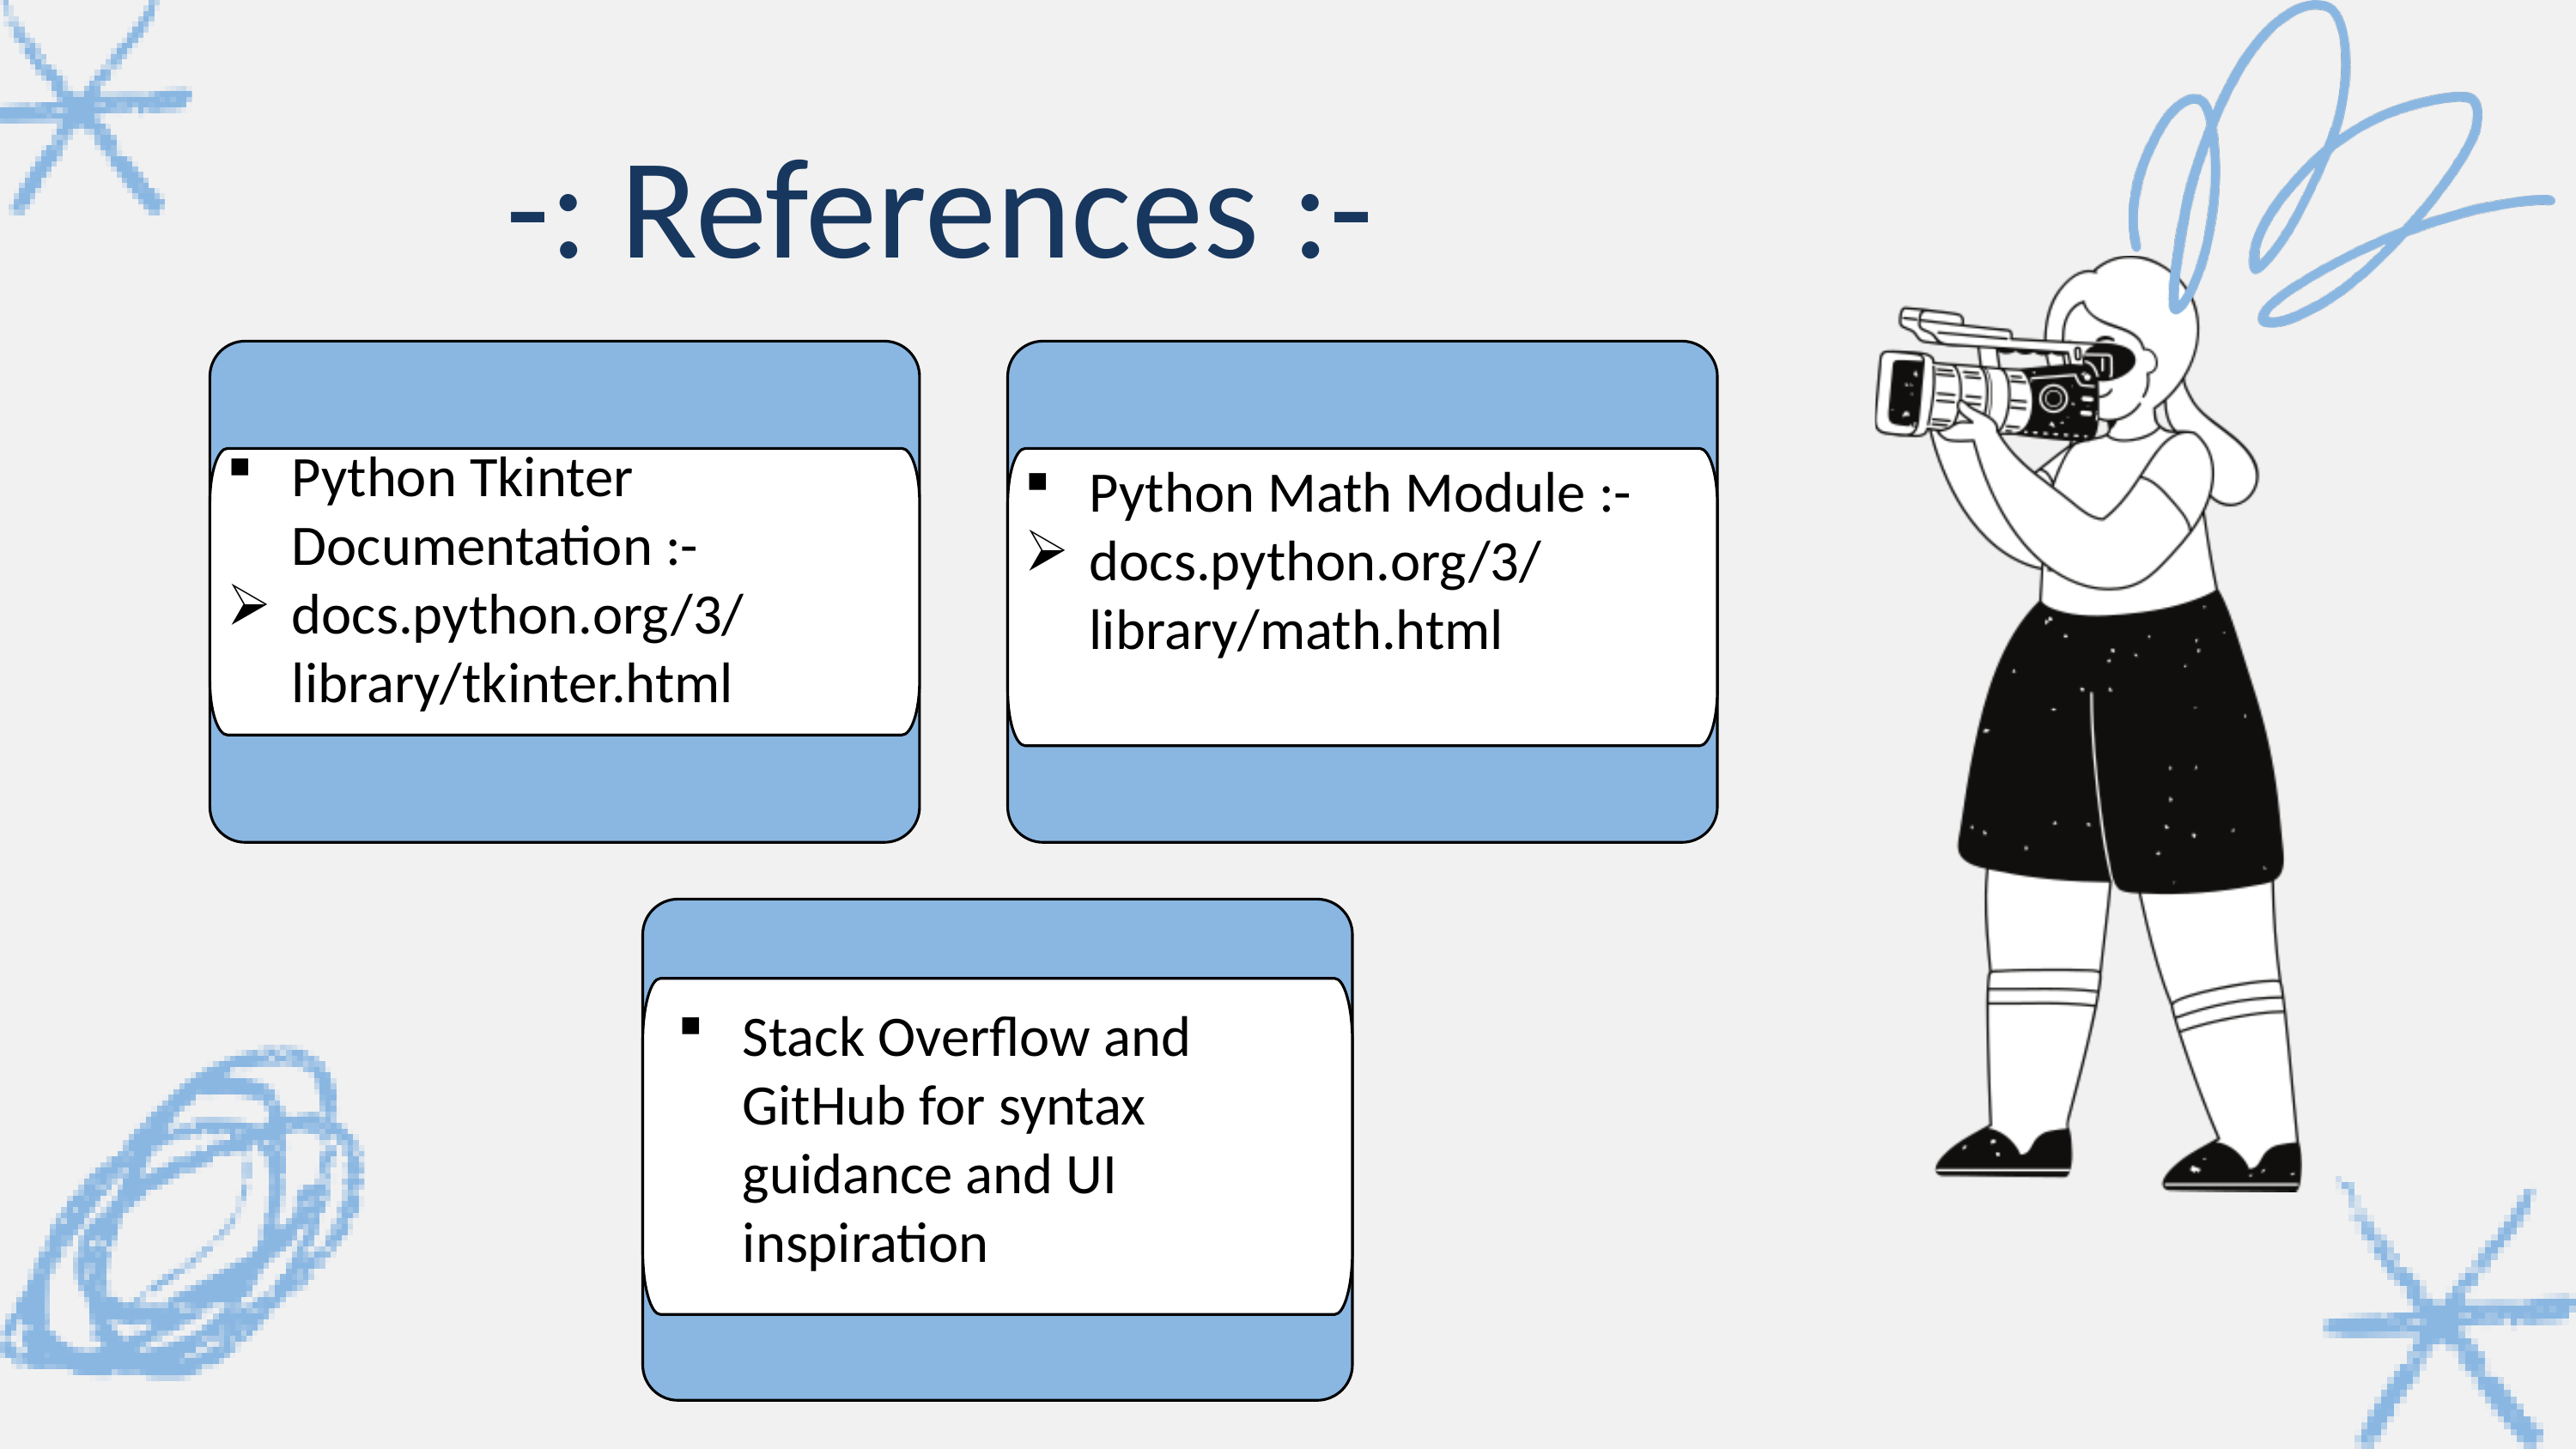

-: References :-

Python Tkinter Documentation :-
docs.python.org/3/library/tkinter.html

Python Math Module :-
docs.python.org/3/library/math.html

Stack Overflow and GitHub for syntax guidance and UI inspiration